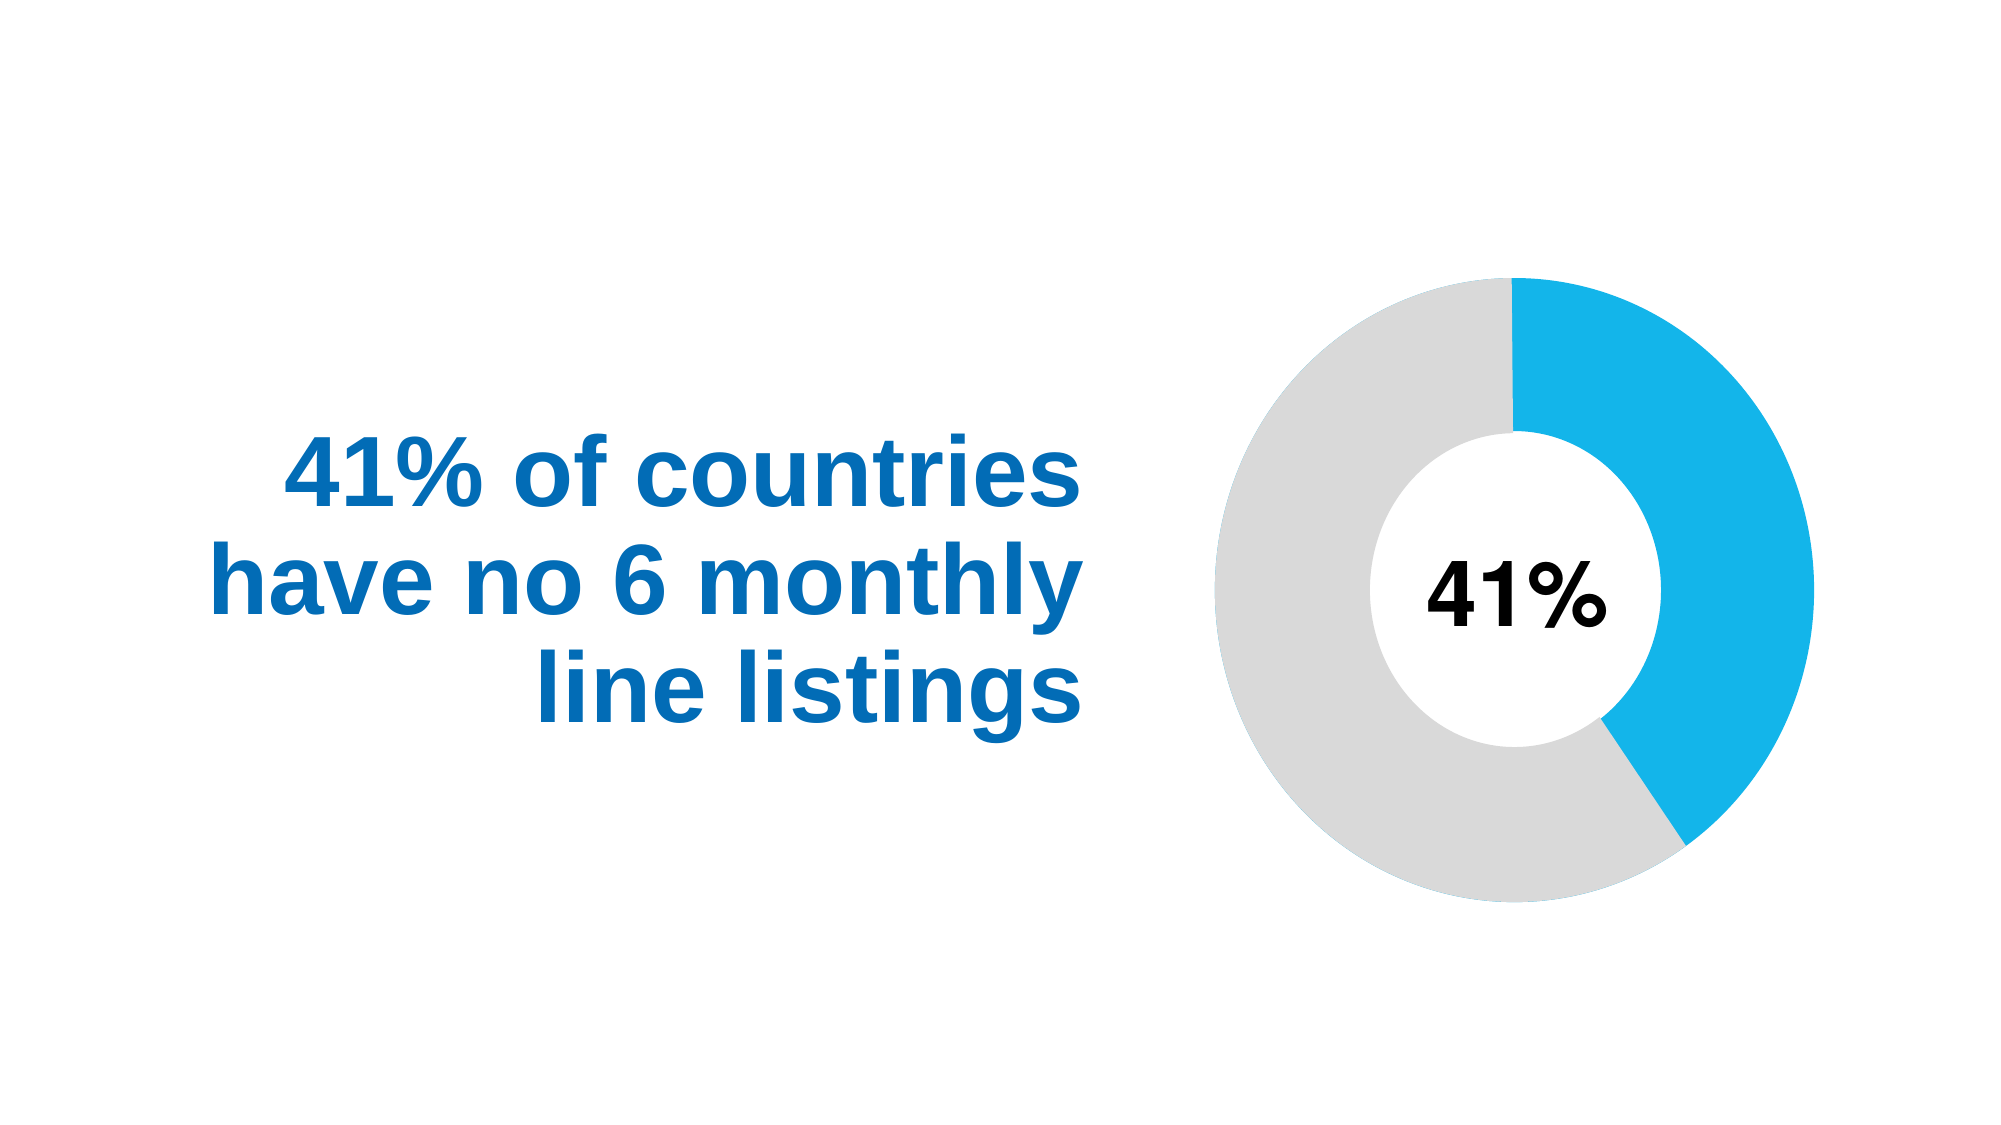

41%
41% of countries have no 6 monthly line listings